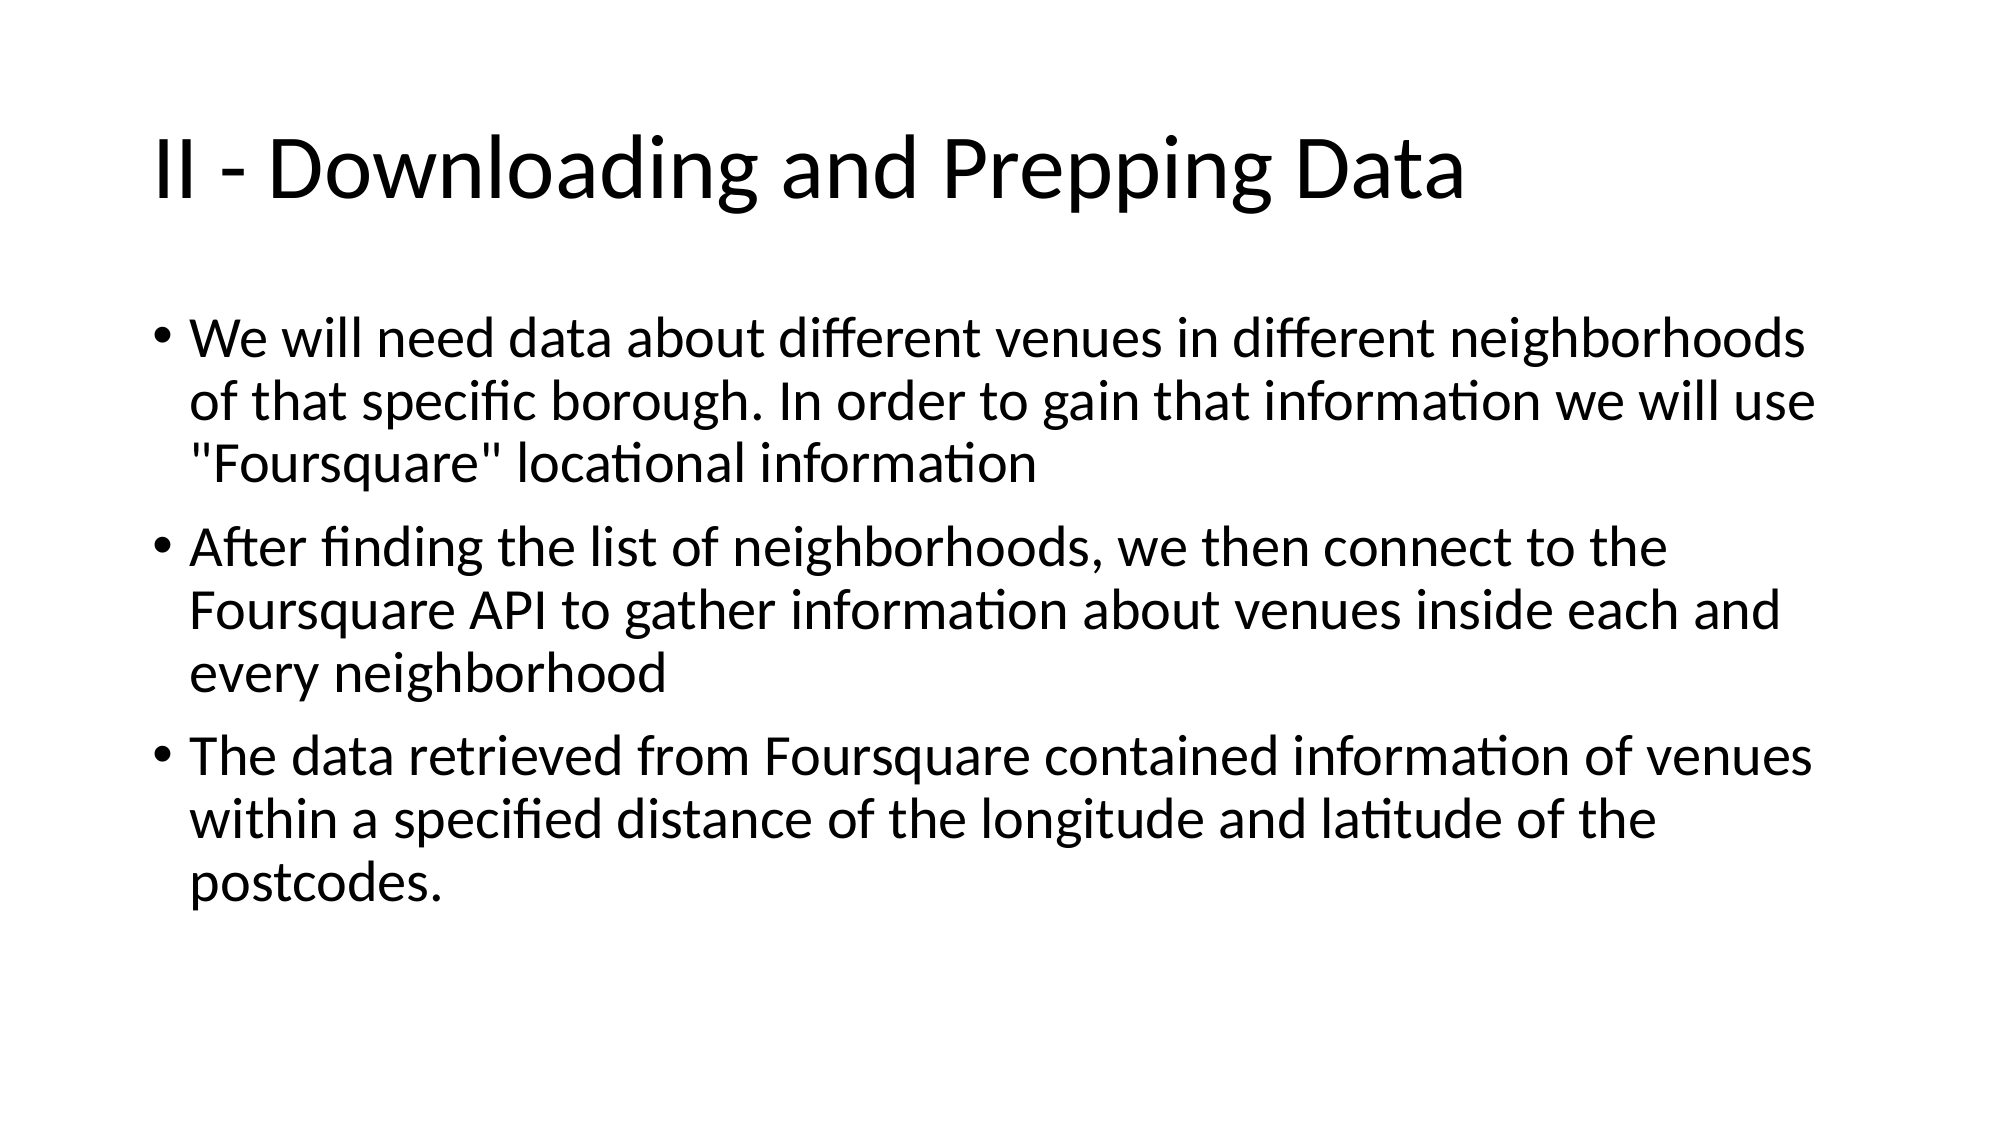

# II - Downloading and Prepping Data
We will need data about different venues in different neighborhoods of that specific borough. In order to gain that information we will use "Foursquare" locational information
After finding the list of neighborhoods, we then connect to the Foursquare API to gather information about venues inside each and every neighborhood
The data retrieved from Foursquare contained information of venues within a specified distance of the longitude and latitude of the postcodes.